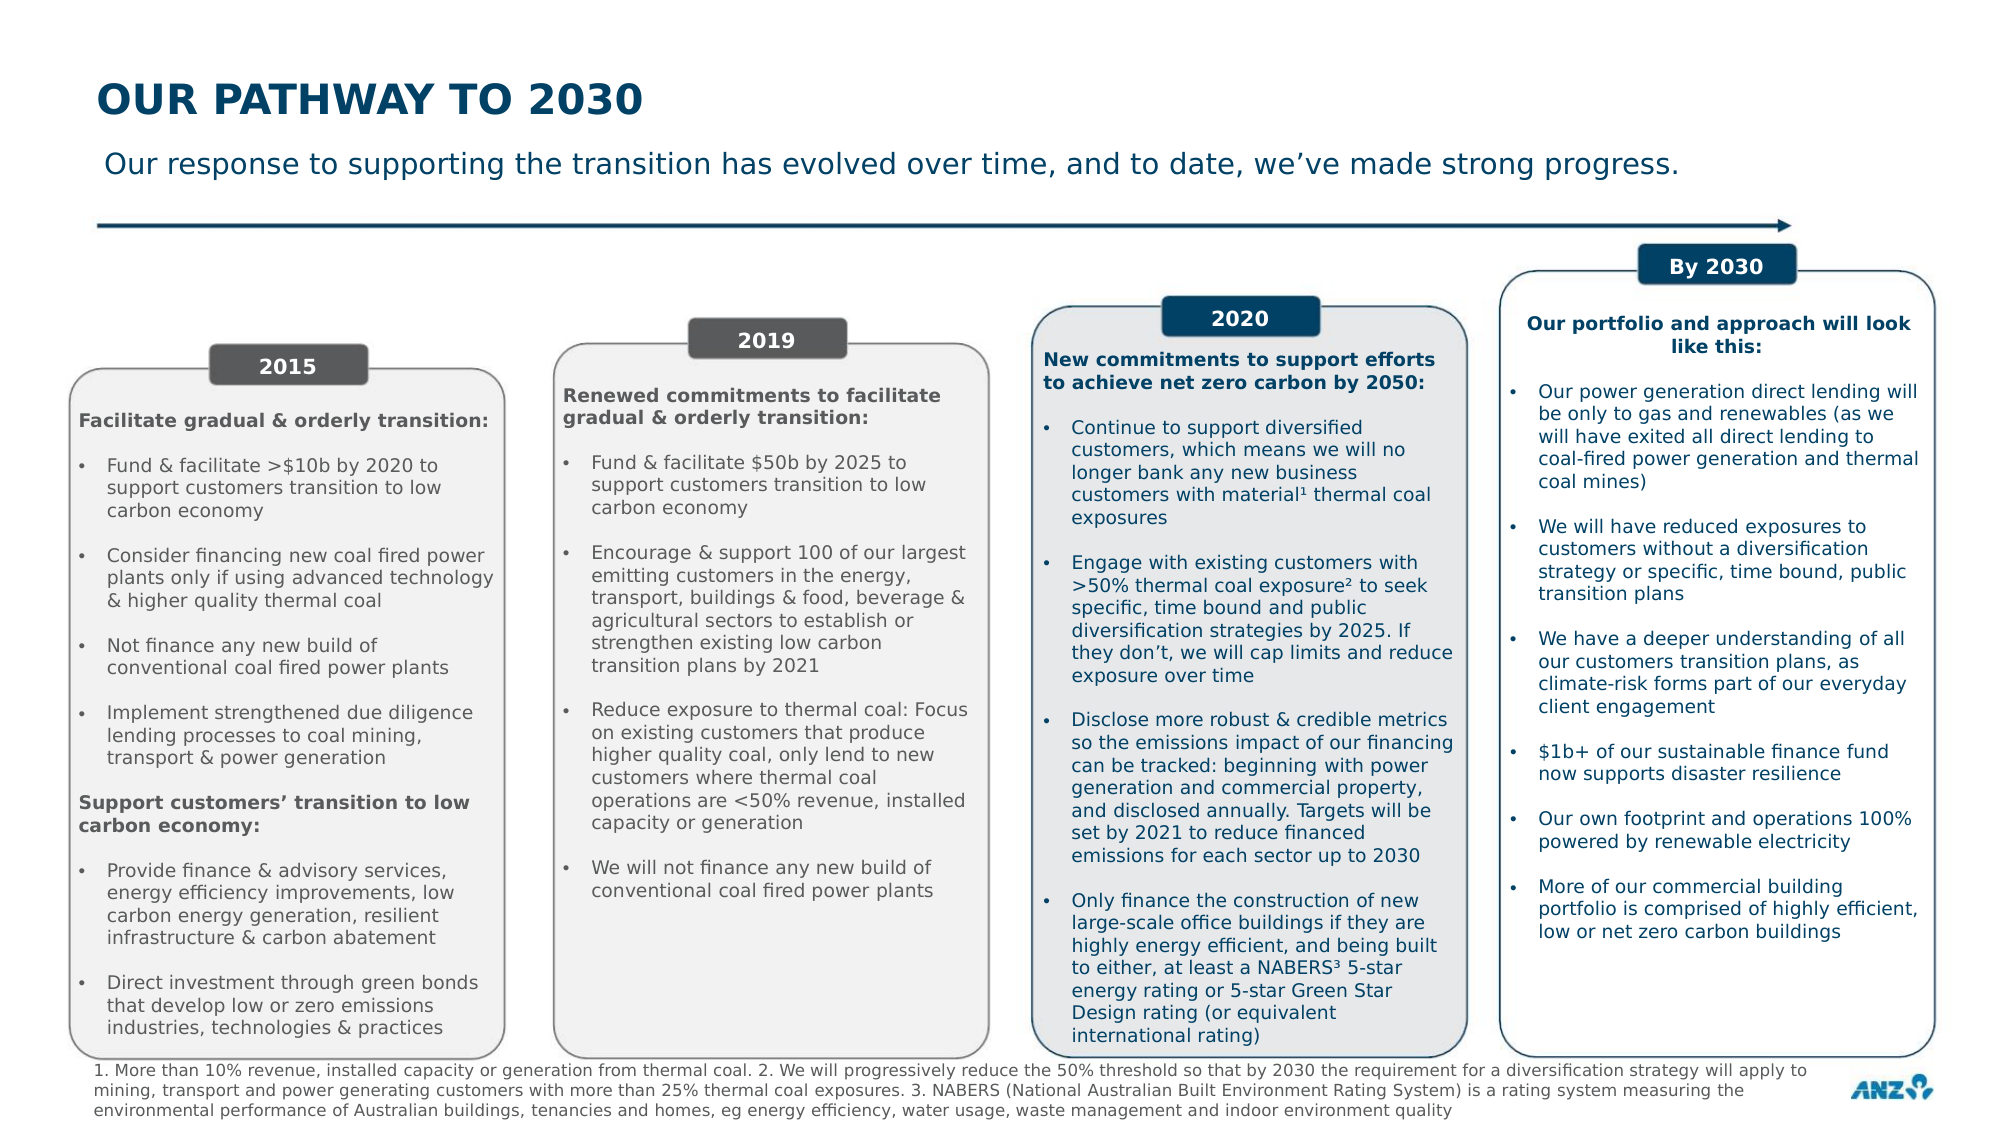

OUR PATHWAY TO 2030
Our response to supporting the transition has evolved over time, and to date, we’ve made strong progress.
By 2030
2020
Our portfolio and approach will look
like this:
2019
New commitments to support efforts
to achieve net zero carbon by 2050:
2015
Our power generation direct lending will
be only to gas and renewables (as we
will have exited all direct lending to
coal-fired power generation and thermal
coal mines)
•
Renewed commitments to facilitate
gradual & orderly transition:
Facilitate gradual & orderly transition:
Continue to support diversified
customers, which means we will no
longer bank any new business
customers with material¹ thermal coal
exposures
•
Fund & facilitate $50b by 2025 to
support customers transition to low
carbon economy
•
Fund & facilitate >$10b by 2020 to
support customers transition to low
carbon economy
•
We will have reduced exposures to
customers without a diversification
strategy or specific, time bound, public
transition plans
•
•
Encourage & support 100 of our largest
emitting customers in the energy,
transport, buildings & food, beverage &
agricultural sectors to establish or
strengthen existing low carbon
transition plans by 2021
•
Consider financing new coal fired power
plants only if using advanced technology
& higher quality thermal coal
•
Engage with existing customers with
>50% thermal coal exposure² to seek
specific, time bound and public
diversification strategies by 2025. If
they don’t, we will cap limits and reduce
exposure over time
•
We have a deeper understanding of all
our customers transition plans, as
climate-risk forms part of our everyday
client engagement
Not finance any new build of
conventional coal fired power plants
•
•
Reduce exposure to thermal coal: Focus
on existing customers that produce
higher quality coal, only lend to new
customers where thermal coal
operations are <50% revenue, installed
capacity or generation
•
•
Implement strengthened due diligence
lending processes to coal mining,
transport & power generation
Disclose more robust & credible metrics
so the emissions impact of our financing
can be tracked: beginning with power
generation and commercial property,
and disclosed annually. Targets will be
set by 2021 to reduce financed
•
•
$1b+ of our sustainable finance fund
now supports disaster resilience
•
•
•
Support customers’ transition to low
carbon economy:
Our own footprint and operations 100%
powered by renewable electricity
emissions for each sector up to 2030
We will not finance any new build of
conventional coal fired power plants
Provide finance & advisory services,
energy efficiency improvements, low
carbon energy generation, resilient
infrastructure & carbon abatement
•
More of our commercial building
portfolio is comprised of highly efficient,
low or net zero carbon buildings
Only finance the construction of new
large-scale office buildings if they are
highly energy efficient, and being built
to either, at least a NABERS³ 5-star
energy rating or 5-star Green Star
Design rating (or equivalent
Direct investment through green bonds
that develop low or zero emissions
industries, technologies & practices
•
international rating)
1. More than 10% revenue, installed capacity or generation from thermal coal. 2. We will progressively reduce the 50% threshold so that by 2030 the requirement for a diversification strategy will apply to
mining, transport and power generating customers with more than 25% thermal coal exposures. 3. NABERS (National Australian Built Environment Rating System) is a rating system measuring the
environmental performance of Australian buildings, tenancies and homes, eg energy efficiency, water usage, waste management and indoor environment quality